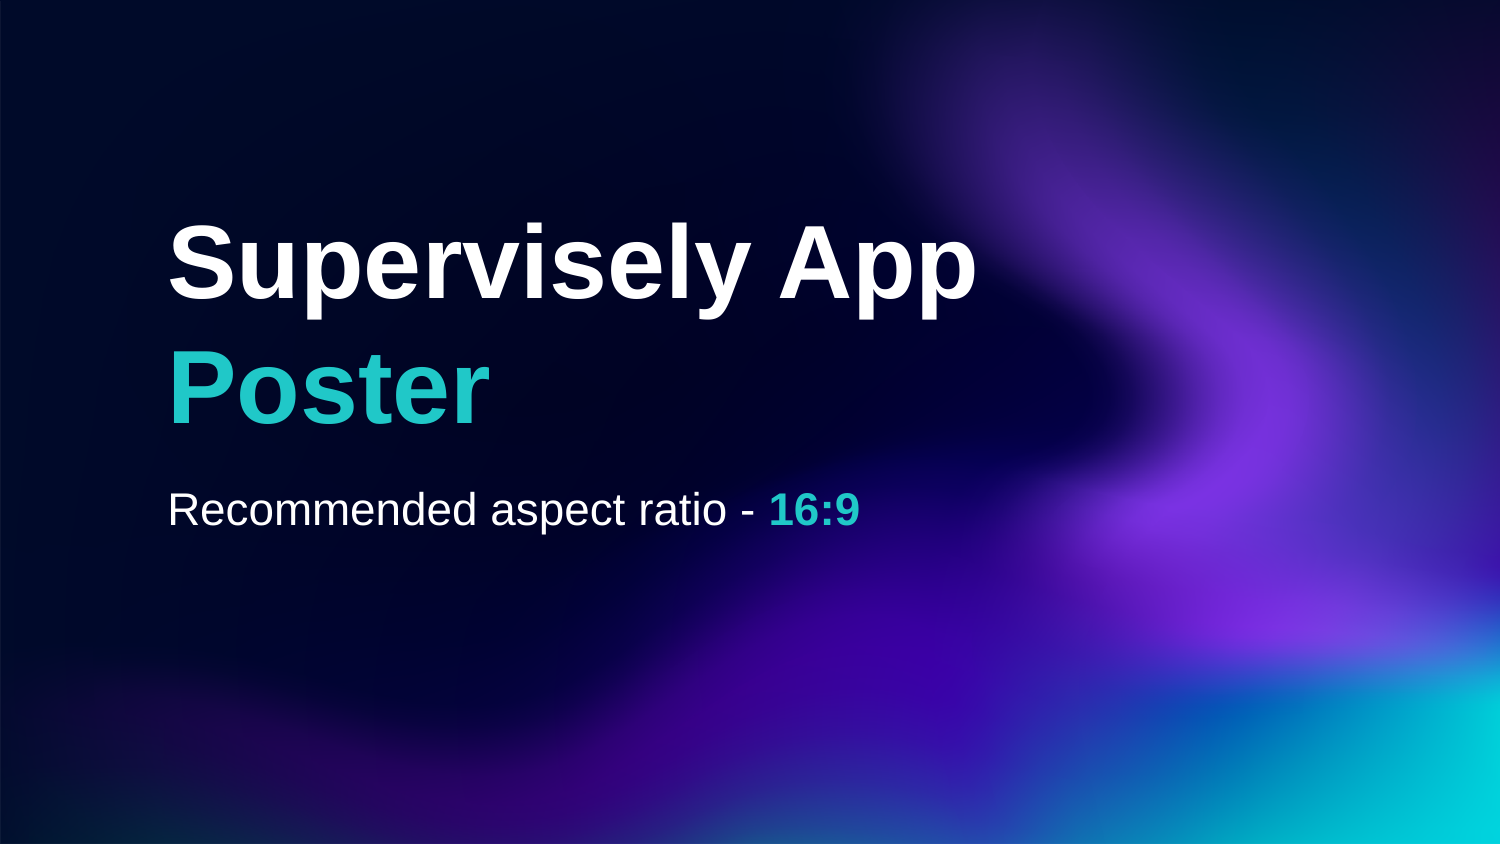

# Supervisely App
Poster
Recommended aspect ratio - 16:9